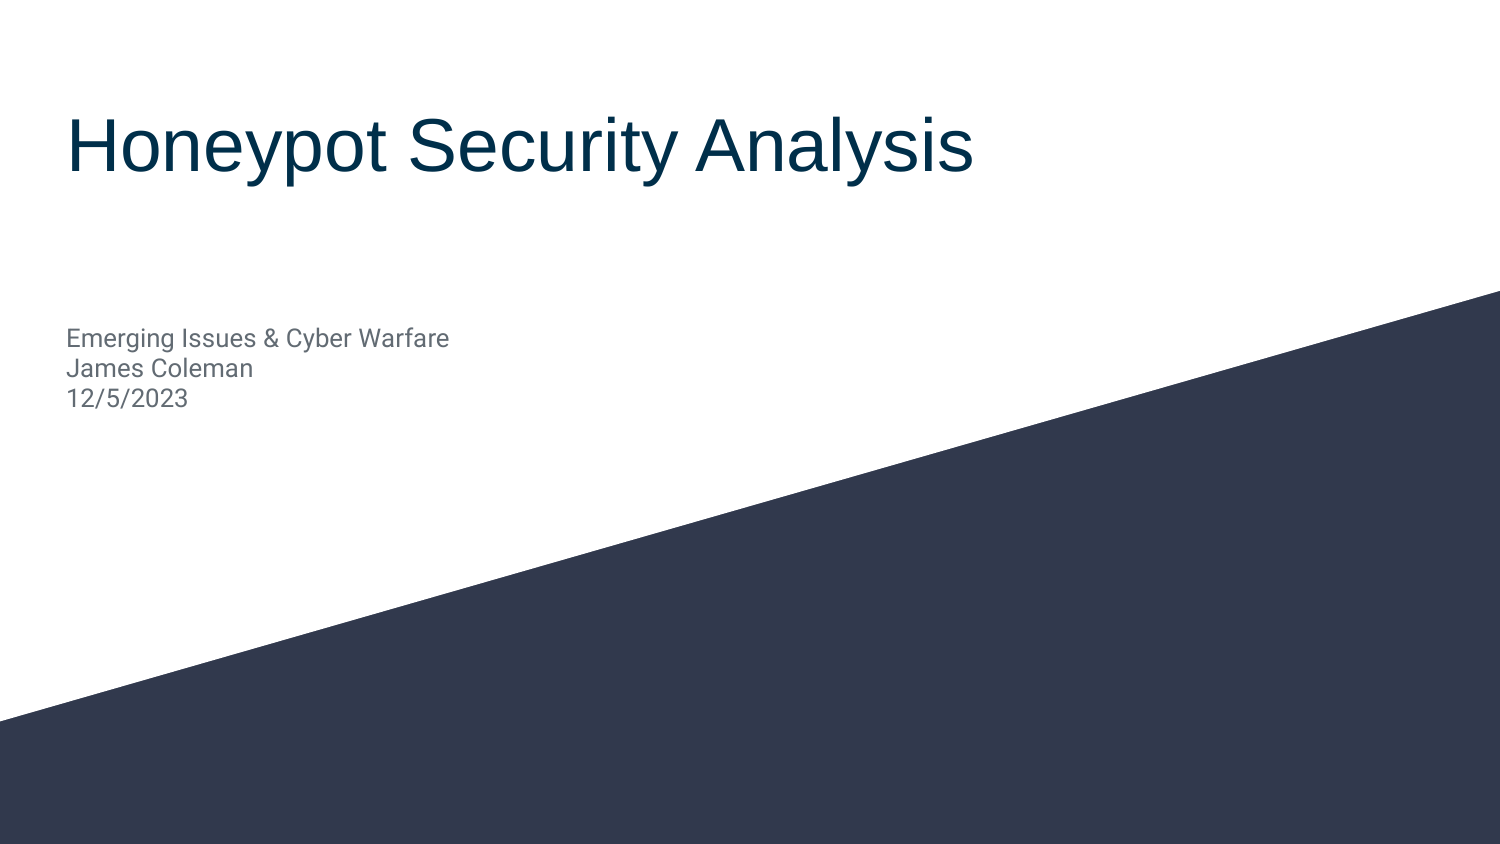

# Honeypot Security Analysis
Emerging Issues & Cyber Warfare
James Coleman
12/5/2023